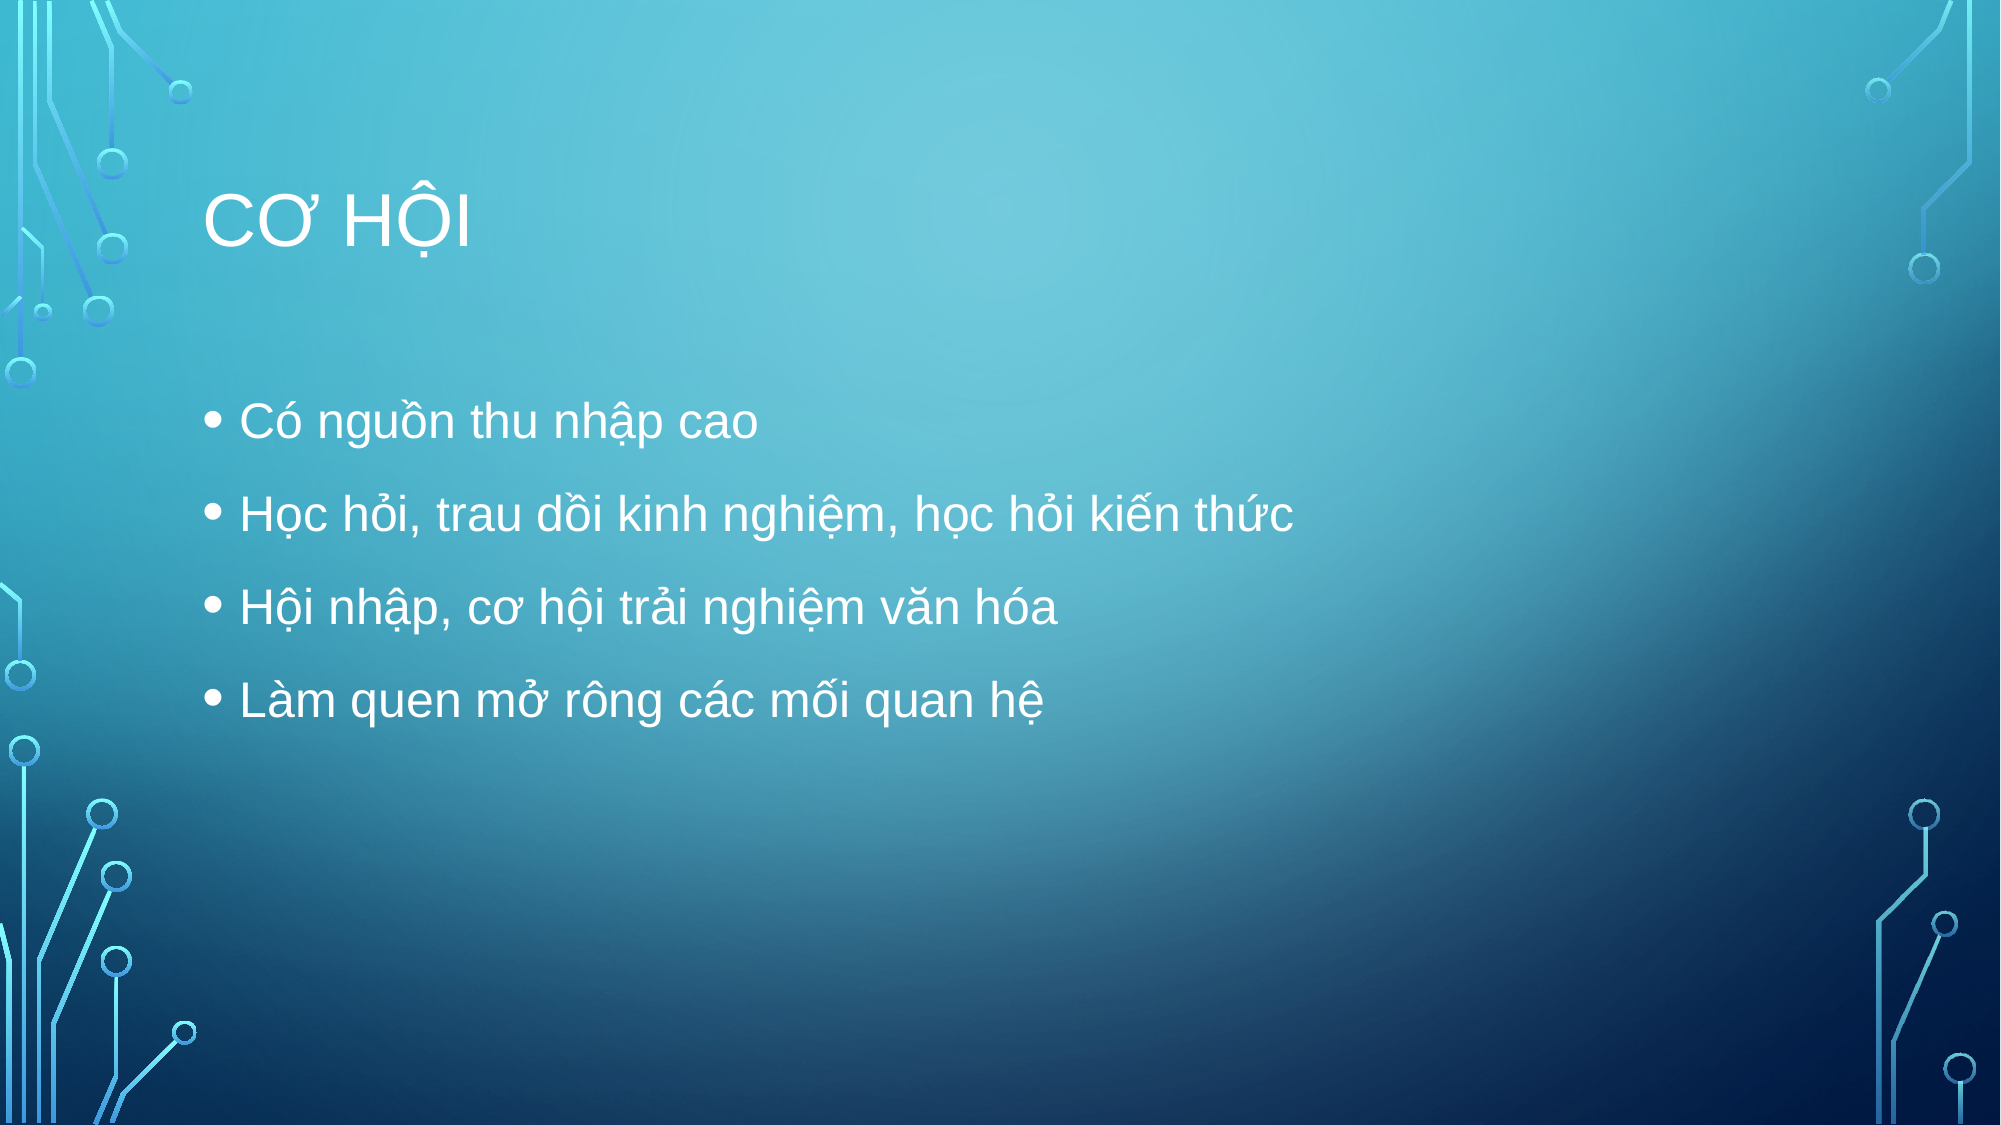

# Cơ hội
Có nguồn thu nhập cao
Học hỏi, trau dồi kinh nghiệm, học hỏi kiến thức
Hội nhập, cơ hội trải nghiệm văn hóa
Làm quen mở rông các mối quan hệ